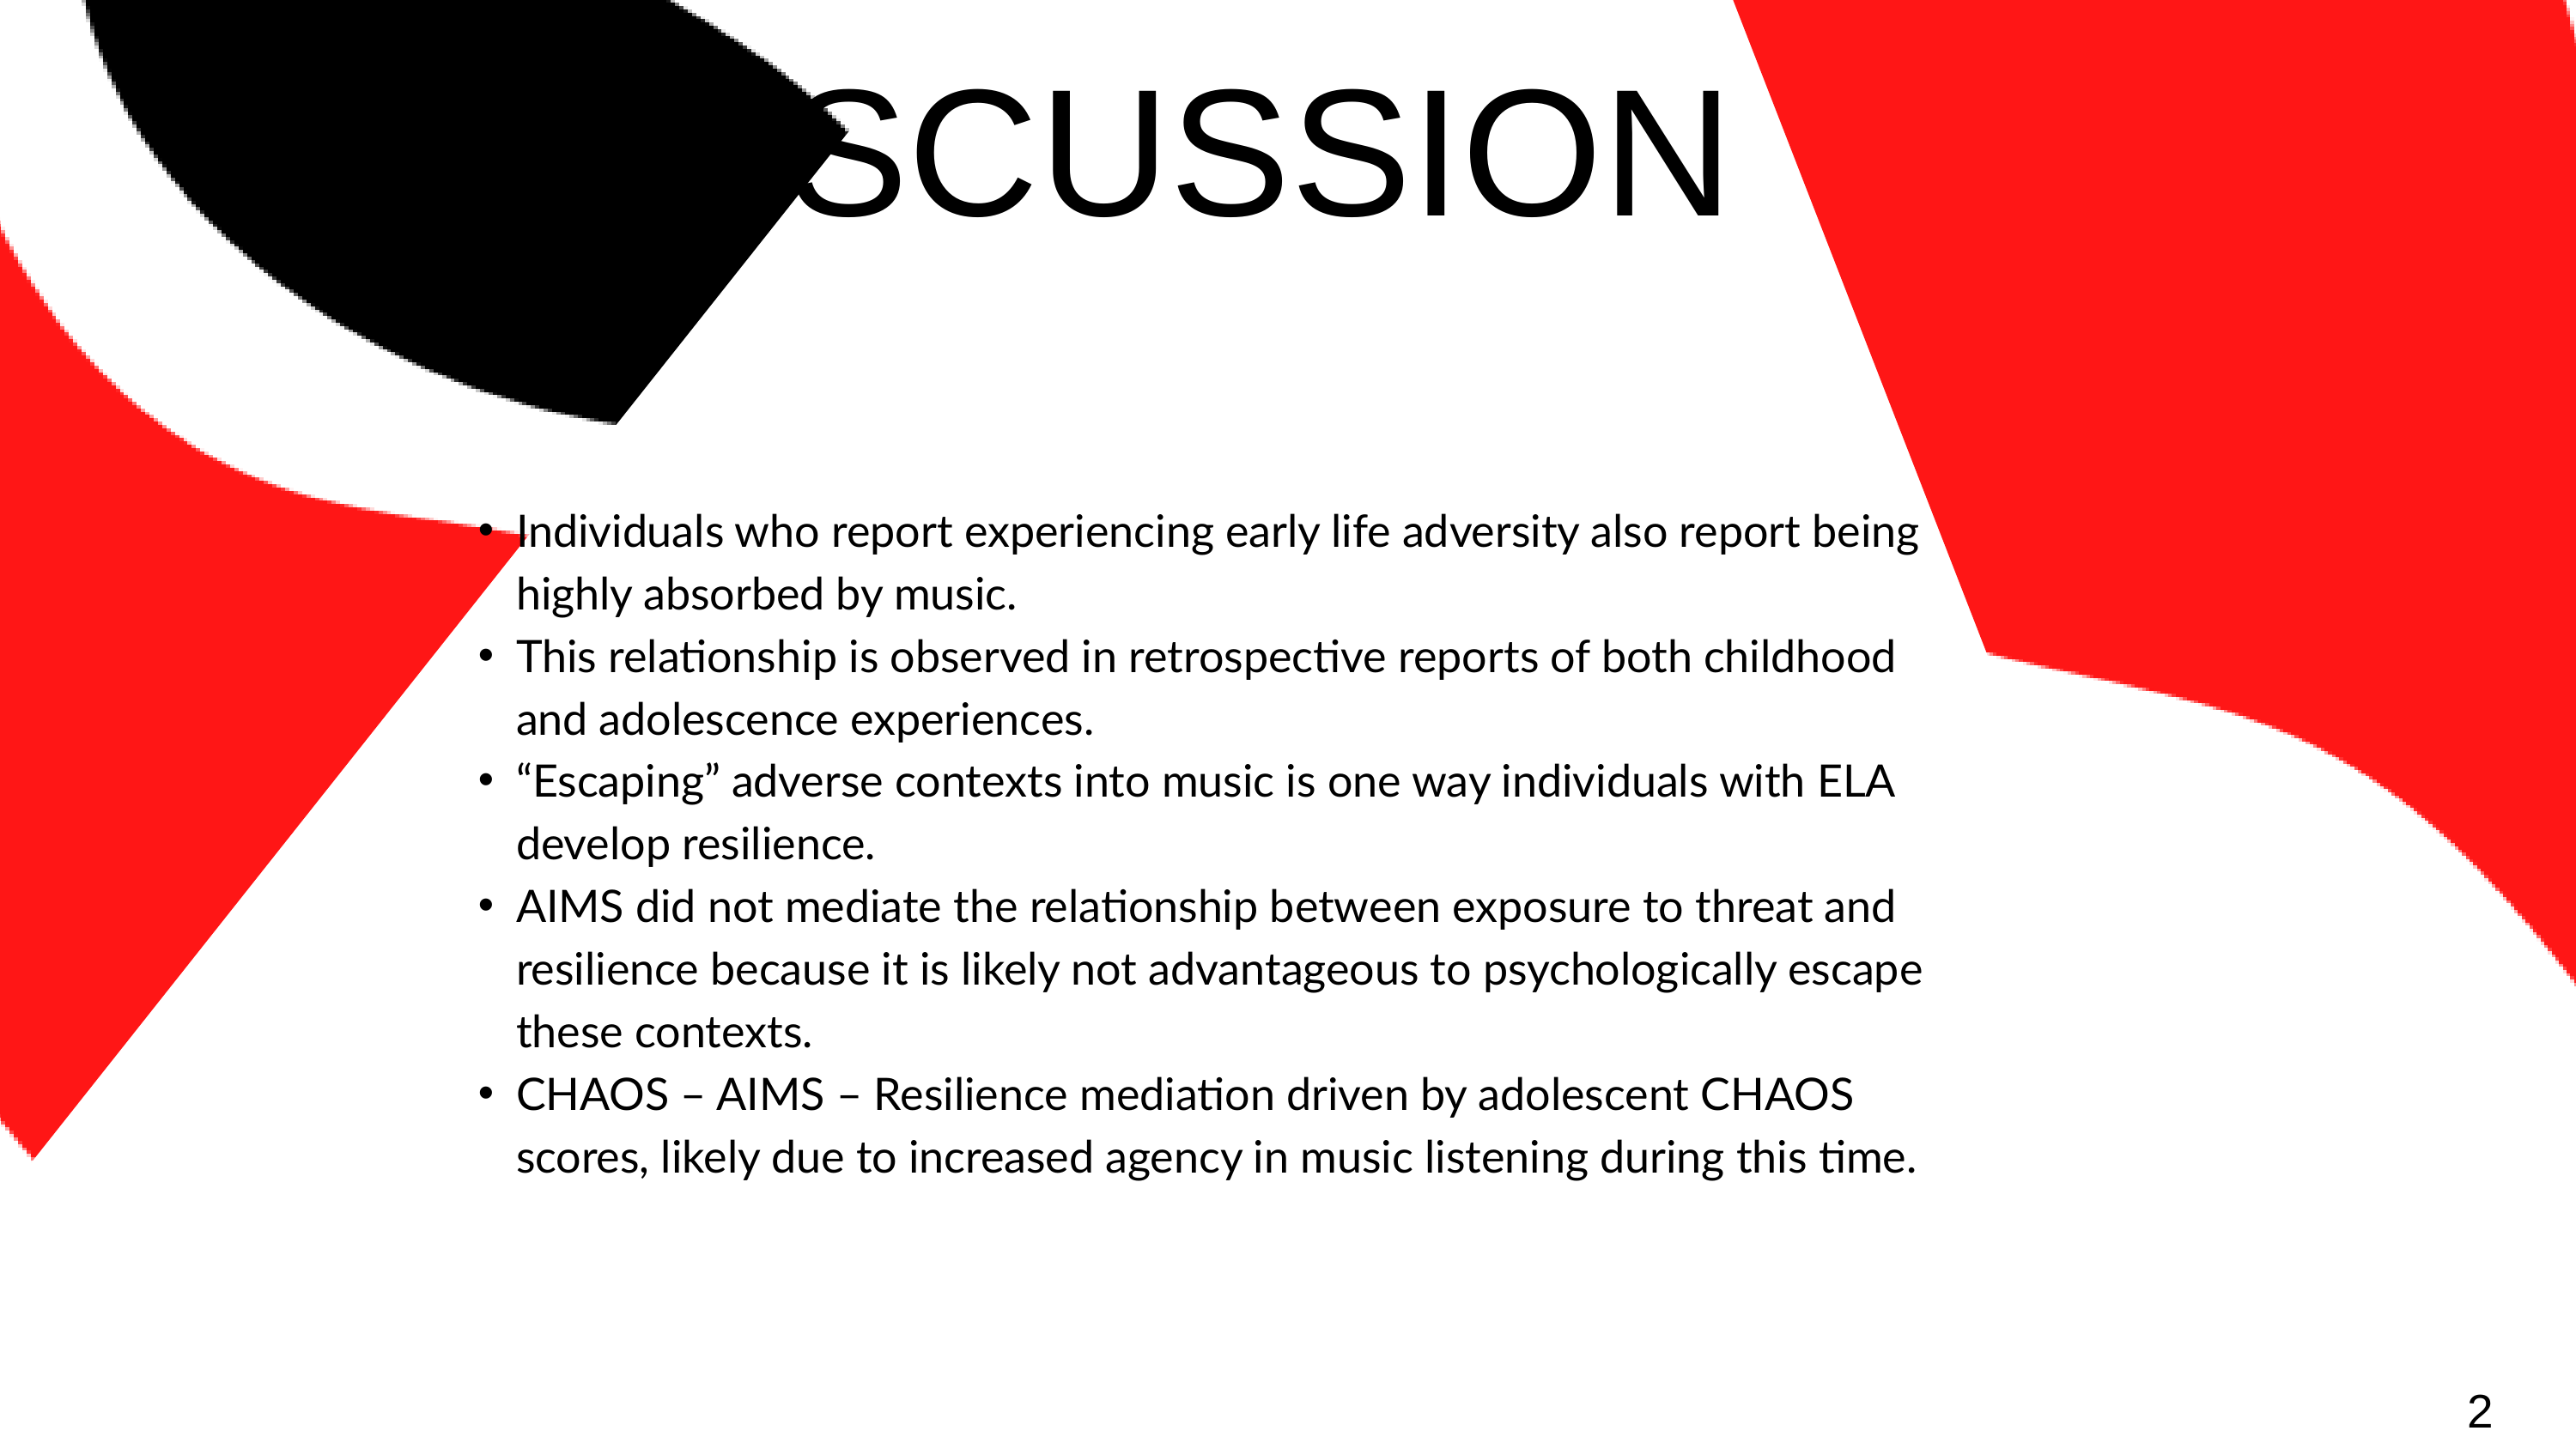

DISCUSSION
Individuals who report experiencing early life adversity also report being highly absorbed by music.
This relationship is observed in retrospective reports of both childhood and adolescence experiences.
“Escaping” adverse contexts into music is one way individuals with ELA develop resilience.
AIMS did not mediate the relationship between exposure to threat and resilience because it is likely not advantageous to psychologically escape these contexts.
CHAOS – AIMS – Resilience mediation driven by adolescent CHAOS scores, likely due to increased agency in music listening during this time.
2